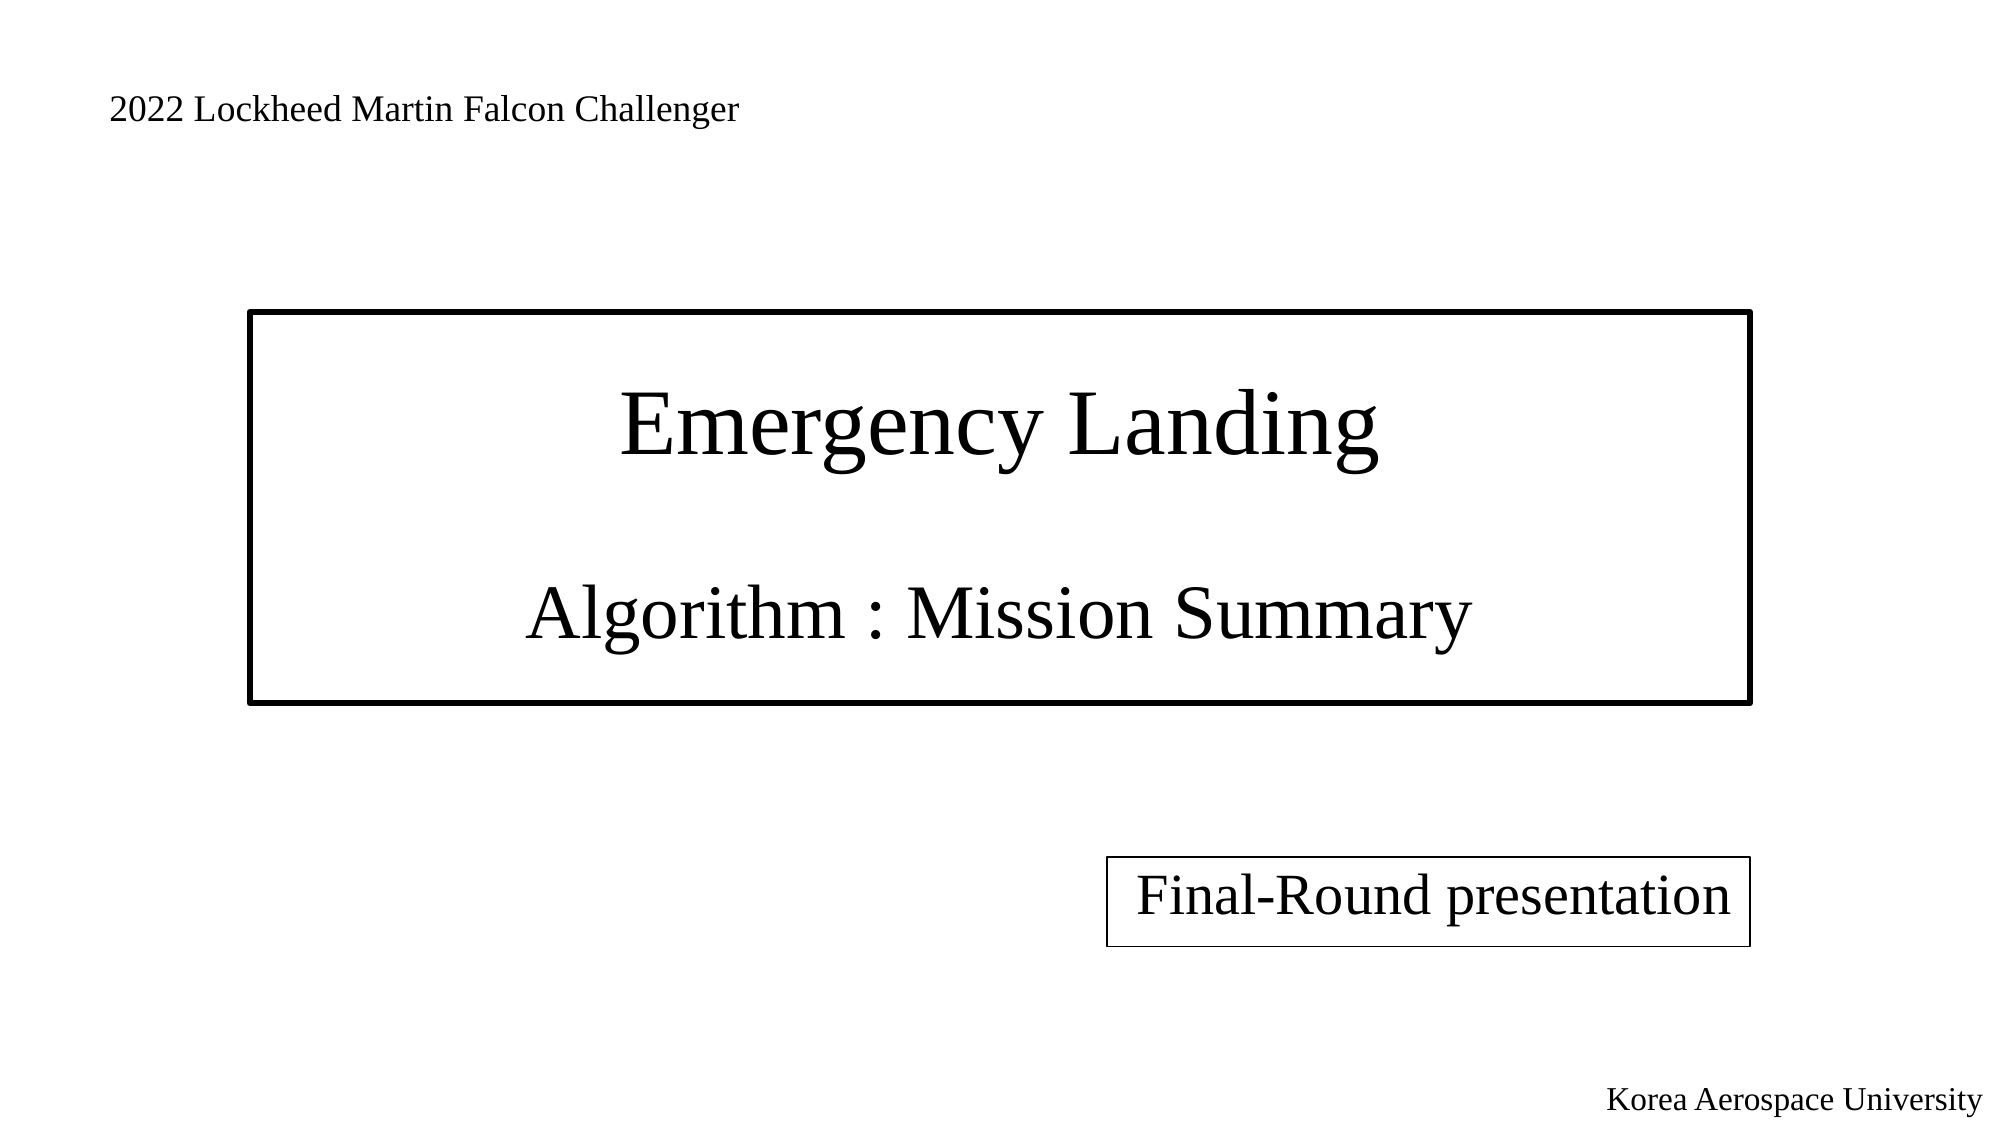

2022 Lockheed Martin Falcon Challenger
Emergency Landing

Algorithm : Mission Summary
 Final-Round presentation
Korea Aerospace University